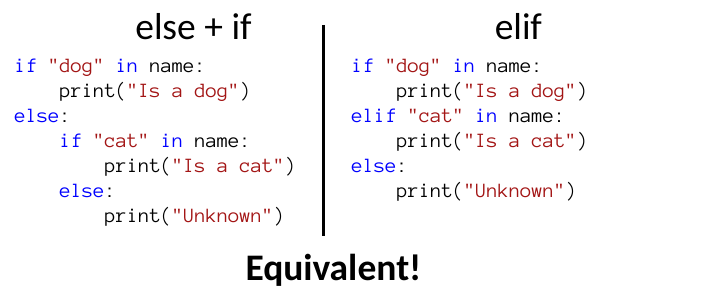

else + if
if "dog" in name:
    print("Is a dog")
else:
    if "cat" in name:
        print("Is a cat")
    else:
        print("Unknown")
elif
if "dog" in name:
    print("Is a dog")
elif "cat" in name:
    print("Is a cat")
else:
    print("Unknown")
Equivalent!